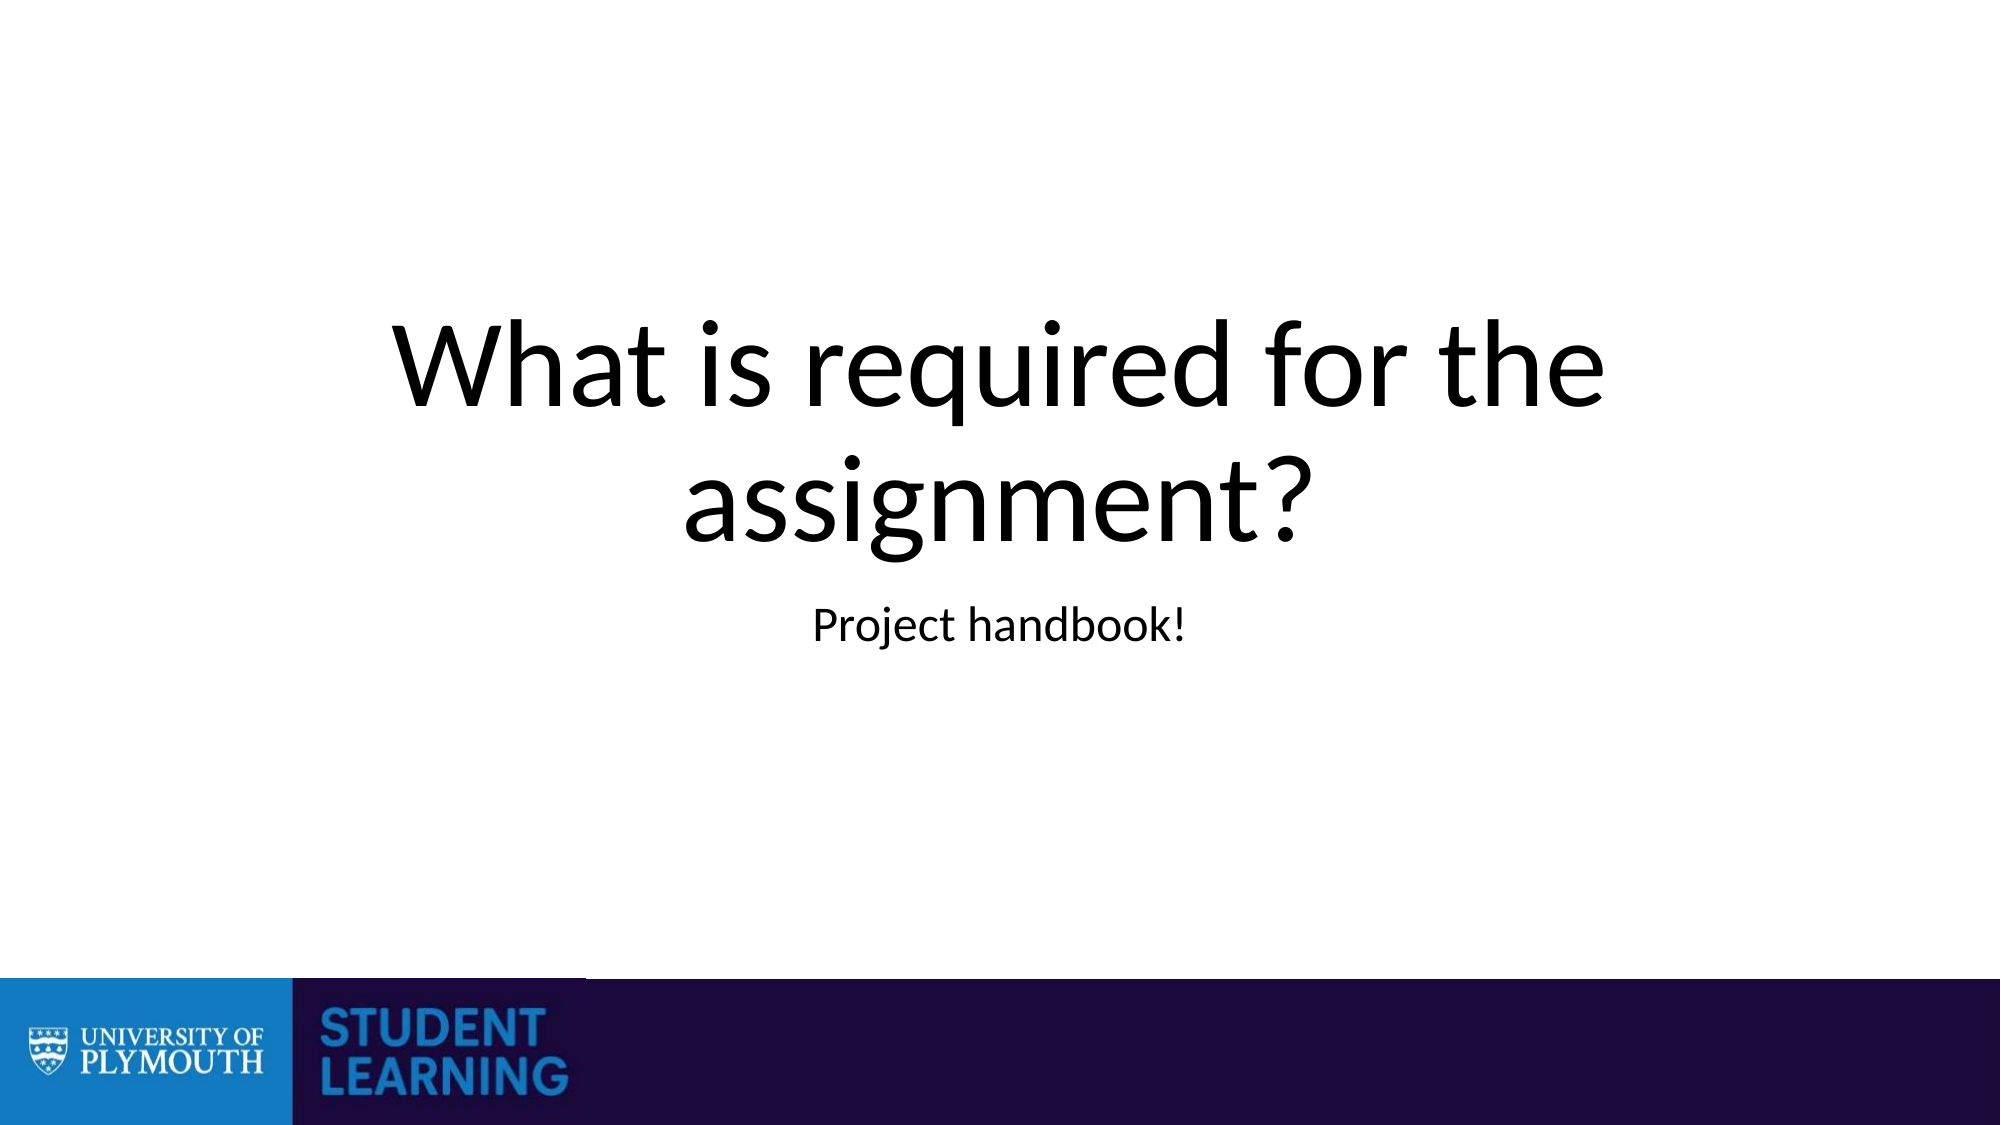

# What is required for the assignment?
Project handbook!